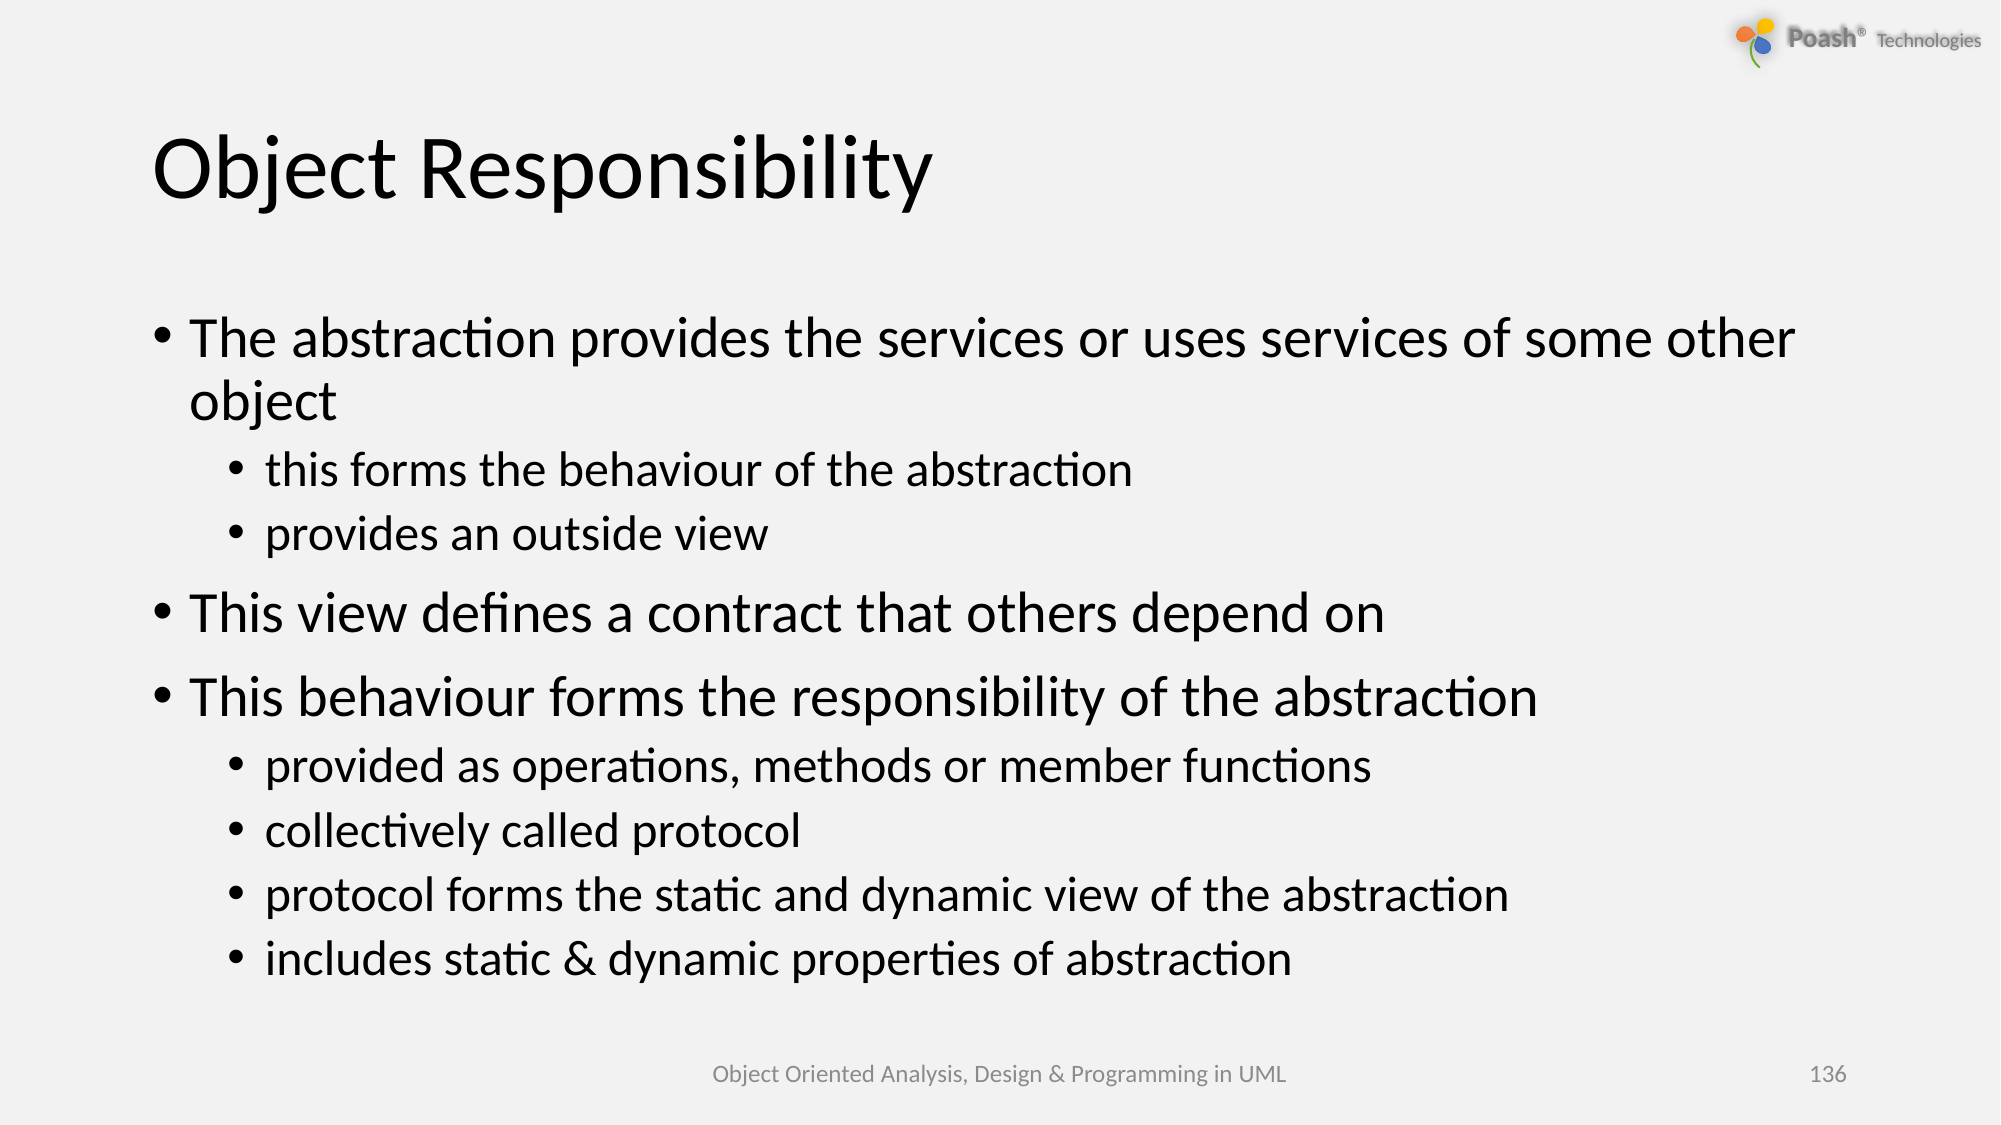

# Object Responsibility
The abstraction provides the services or uses services of some other object
this forms the behaviour of the abstraction
provides an outside view
This view defines a contract that others depend on
This behaviour forms the responsibility of the abstraction
provided as operations, methods or member functions
collectively called protocol
protocol forms the static and dynamic view of the abstraction
includes static & dynamic properties of abstraction

Object Oriented Analysis, Design & Programming in UML
136